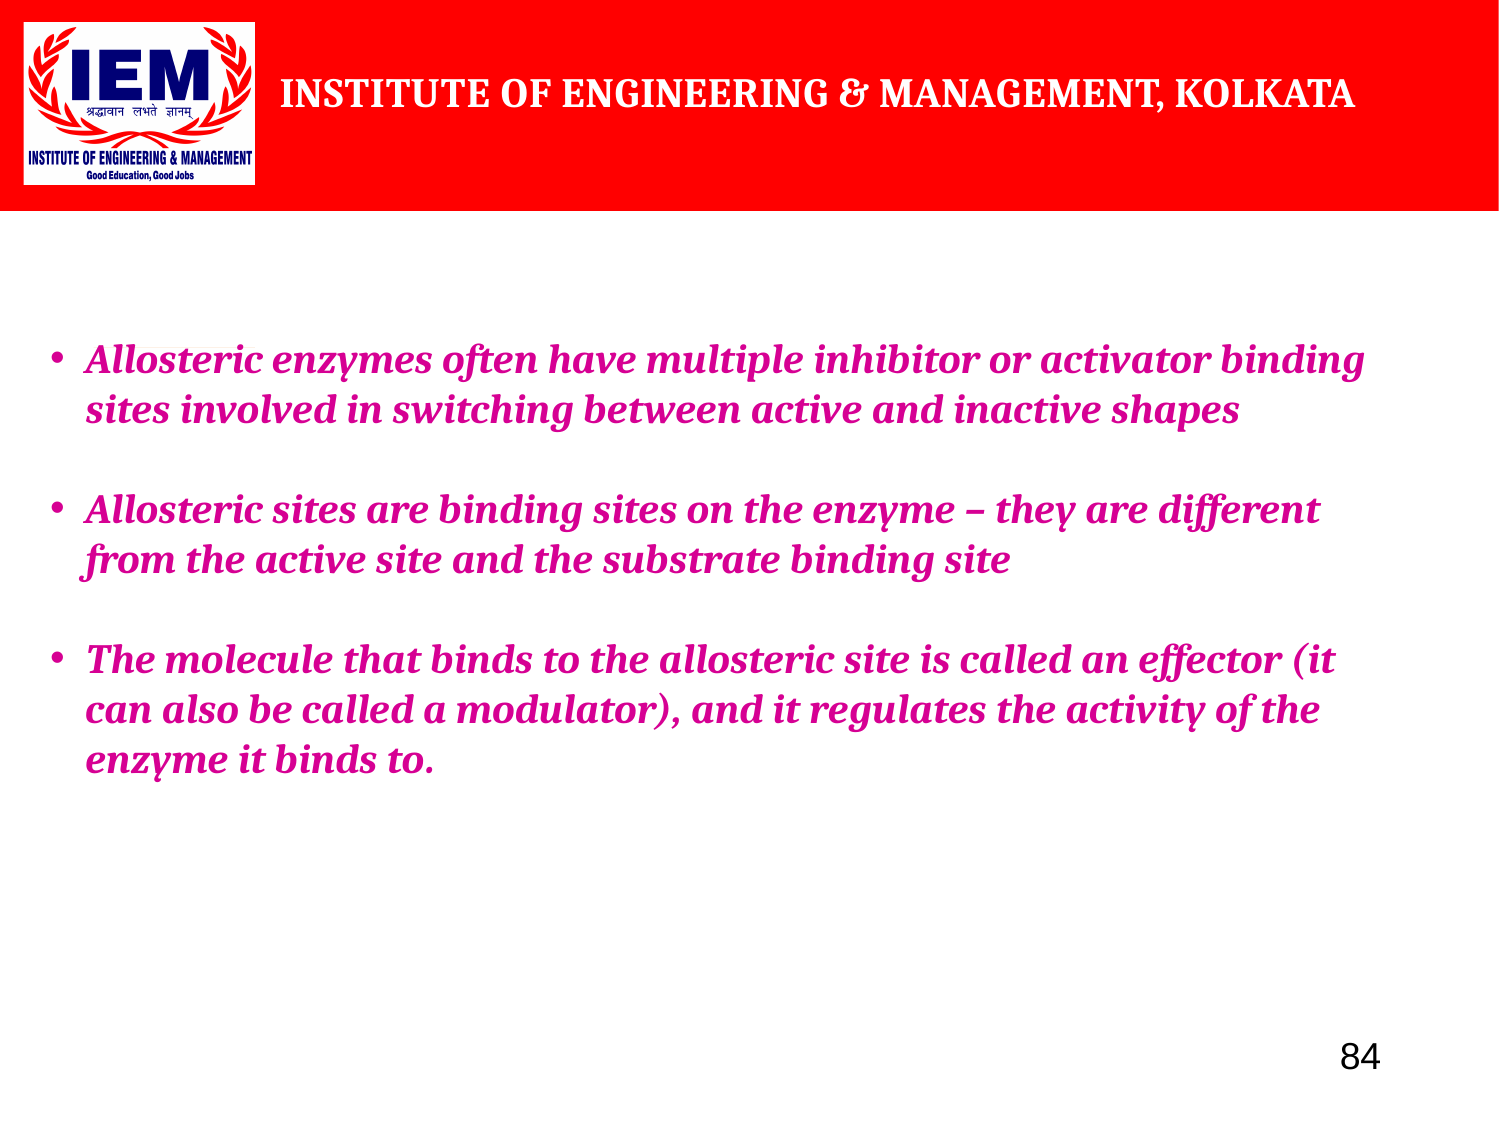

Allosteric enzymes often have multiple inhibitor or activator binding sites involved in switching between active and inactive shapes

Allosteric sites are binding sites on the enzyme – they are different from the active site and the substrate binding site

The molecule that binds to the allosteric site is called an effector (it can also be called a modulator), and it regulates the activity of the enzyme it binds to.